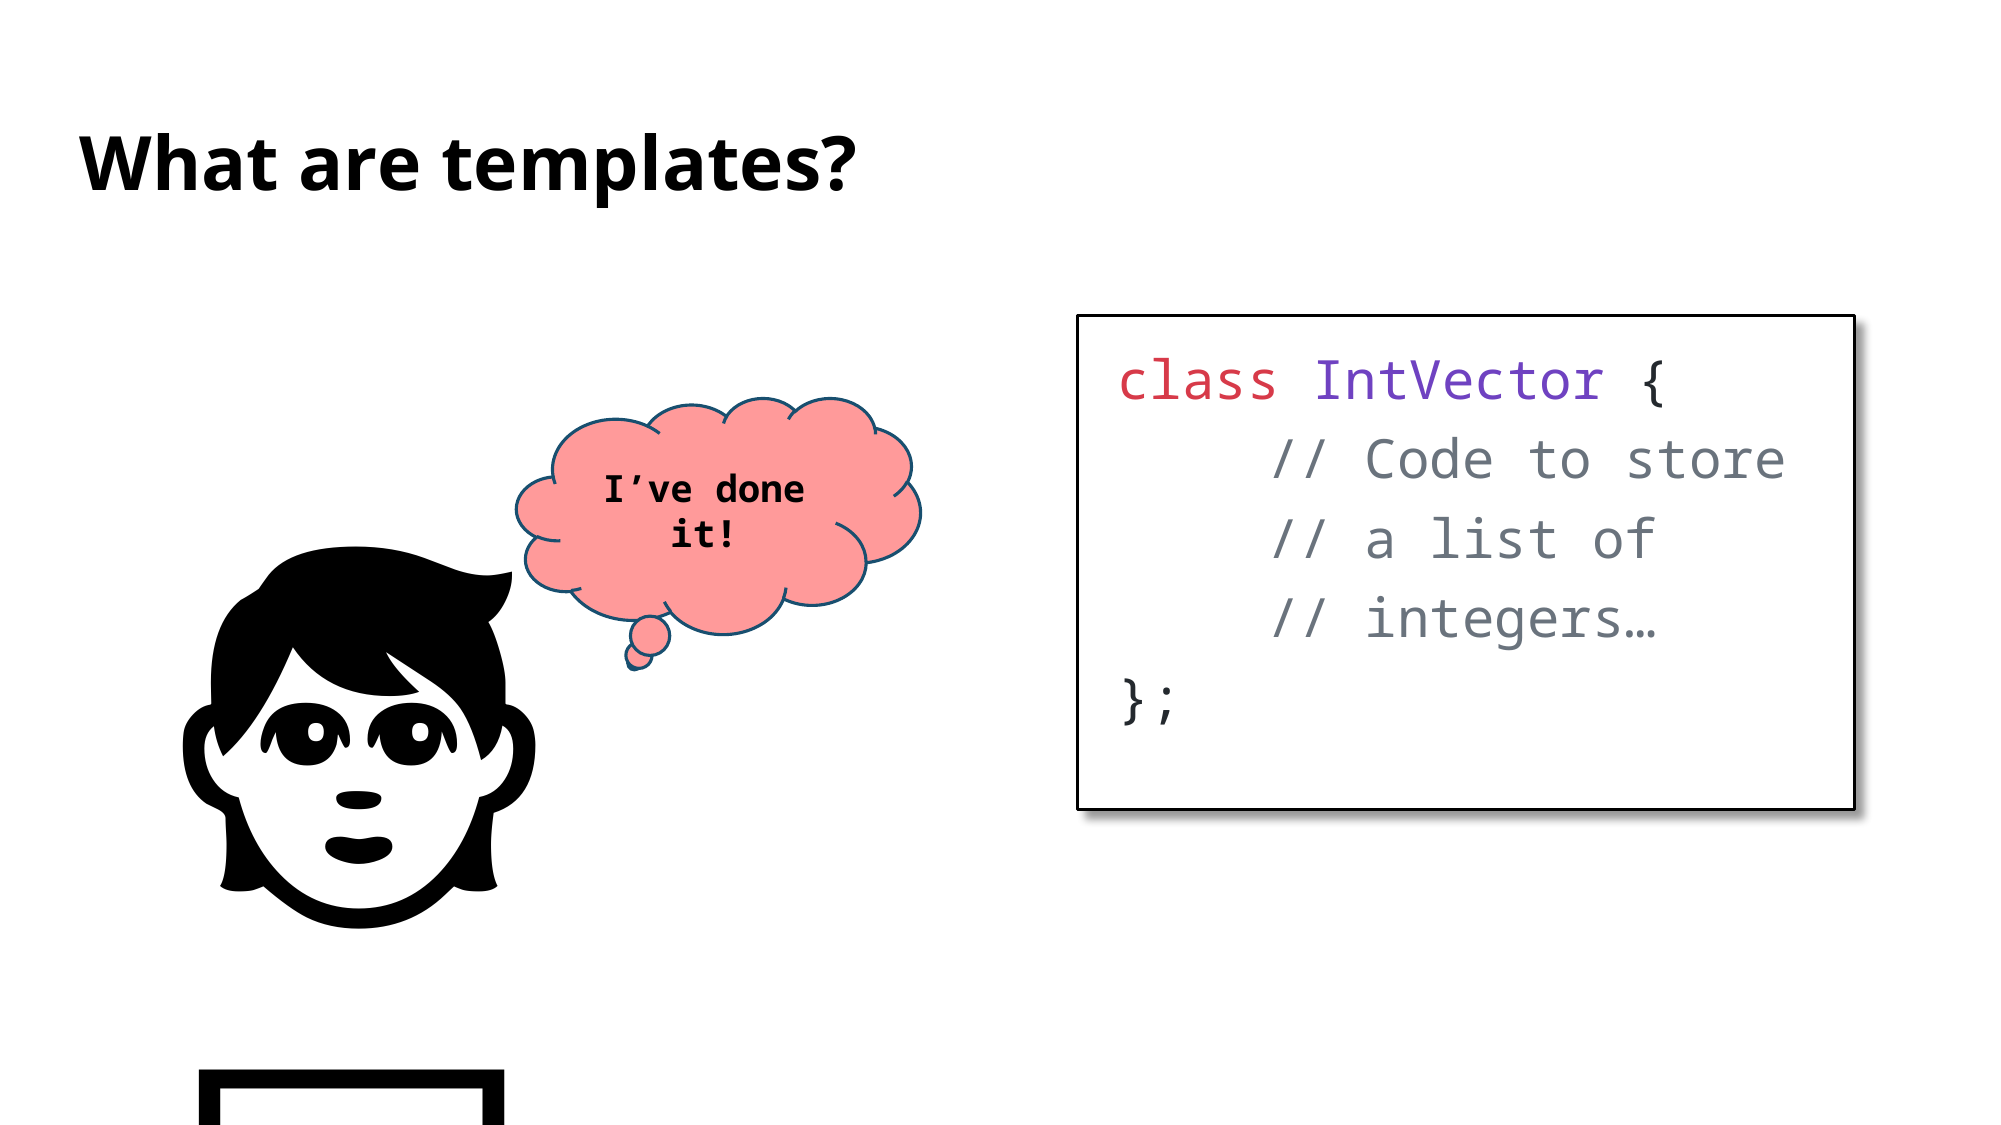

# What are templates?
class IntVector {
	// Code to store
	// a list of
	// integers…
};
I’ve done it!
🧑‍💻️